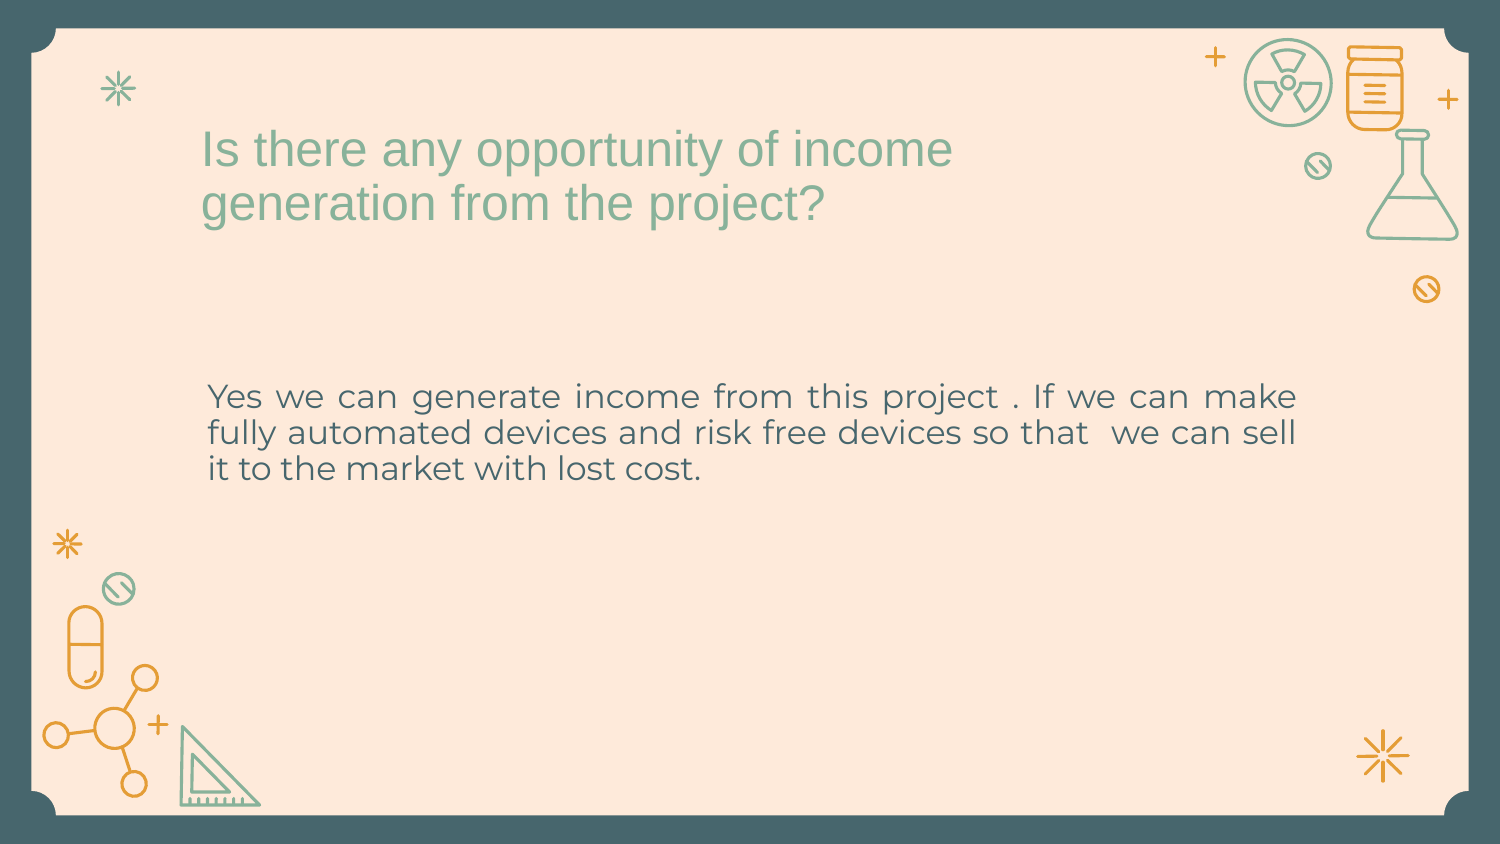

# Is there any opportunity of income generation from the project?
Yes we can generate income from this project . If we can make fully automated devices and risk free devices so that  we can sell it to the market with lost cost.